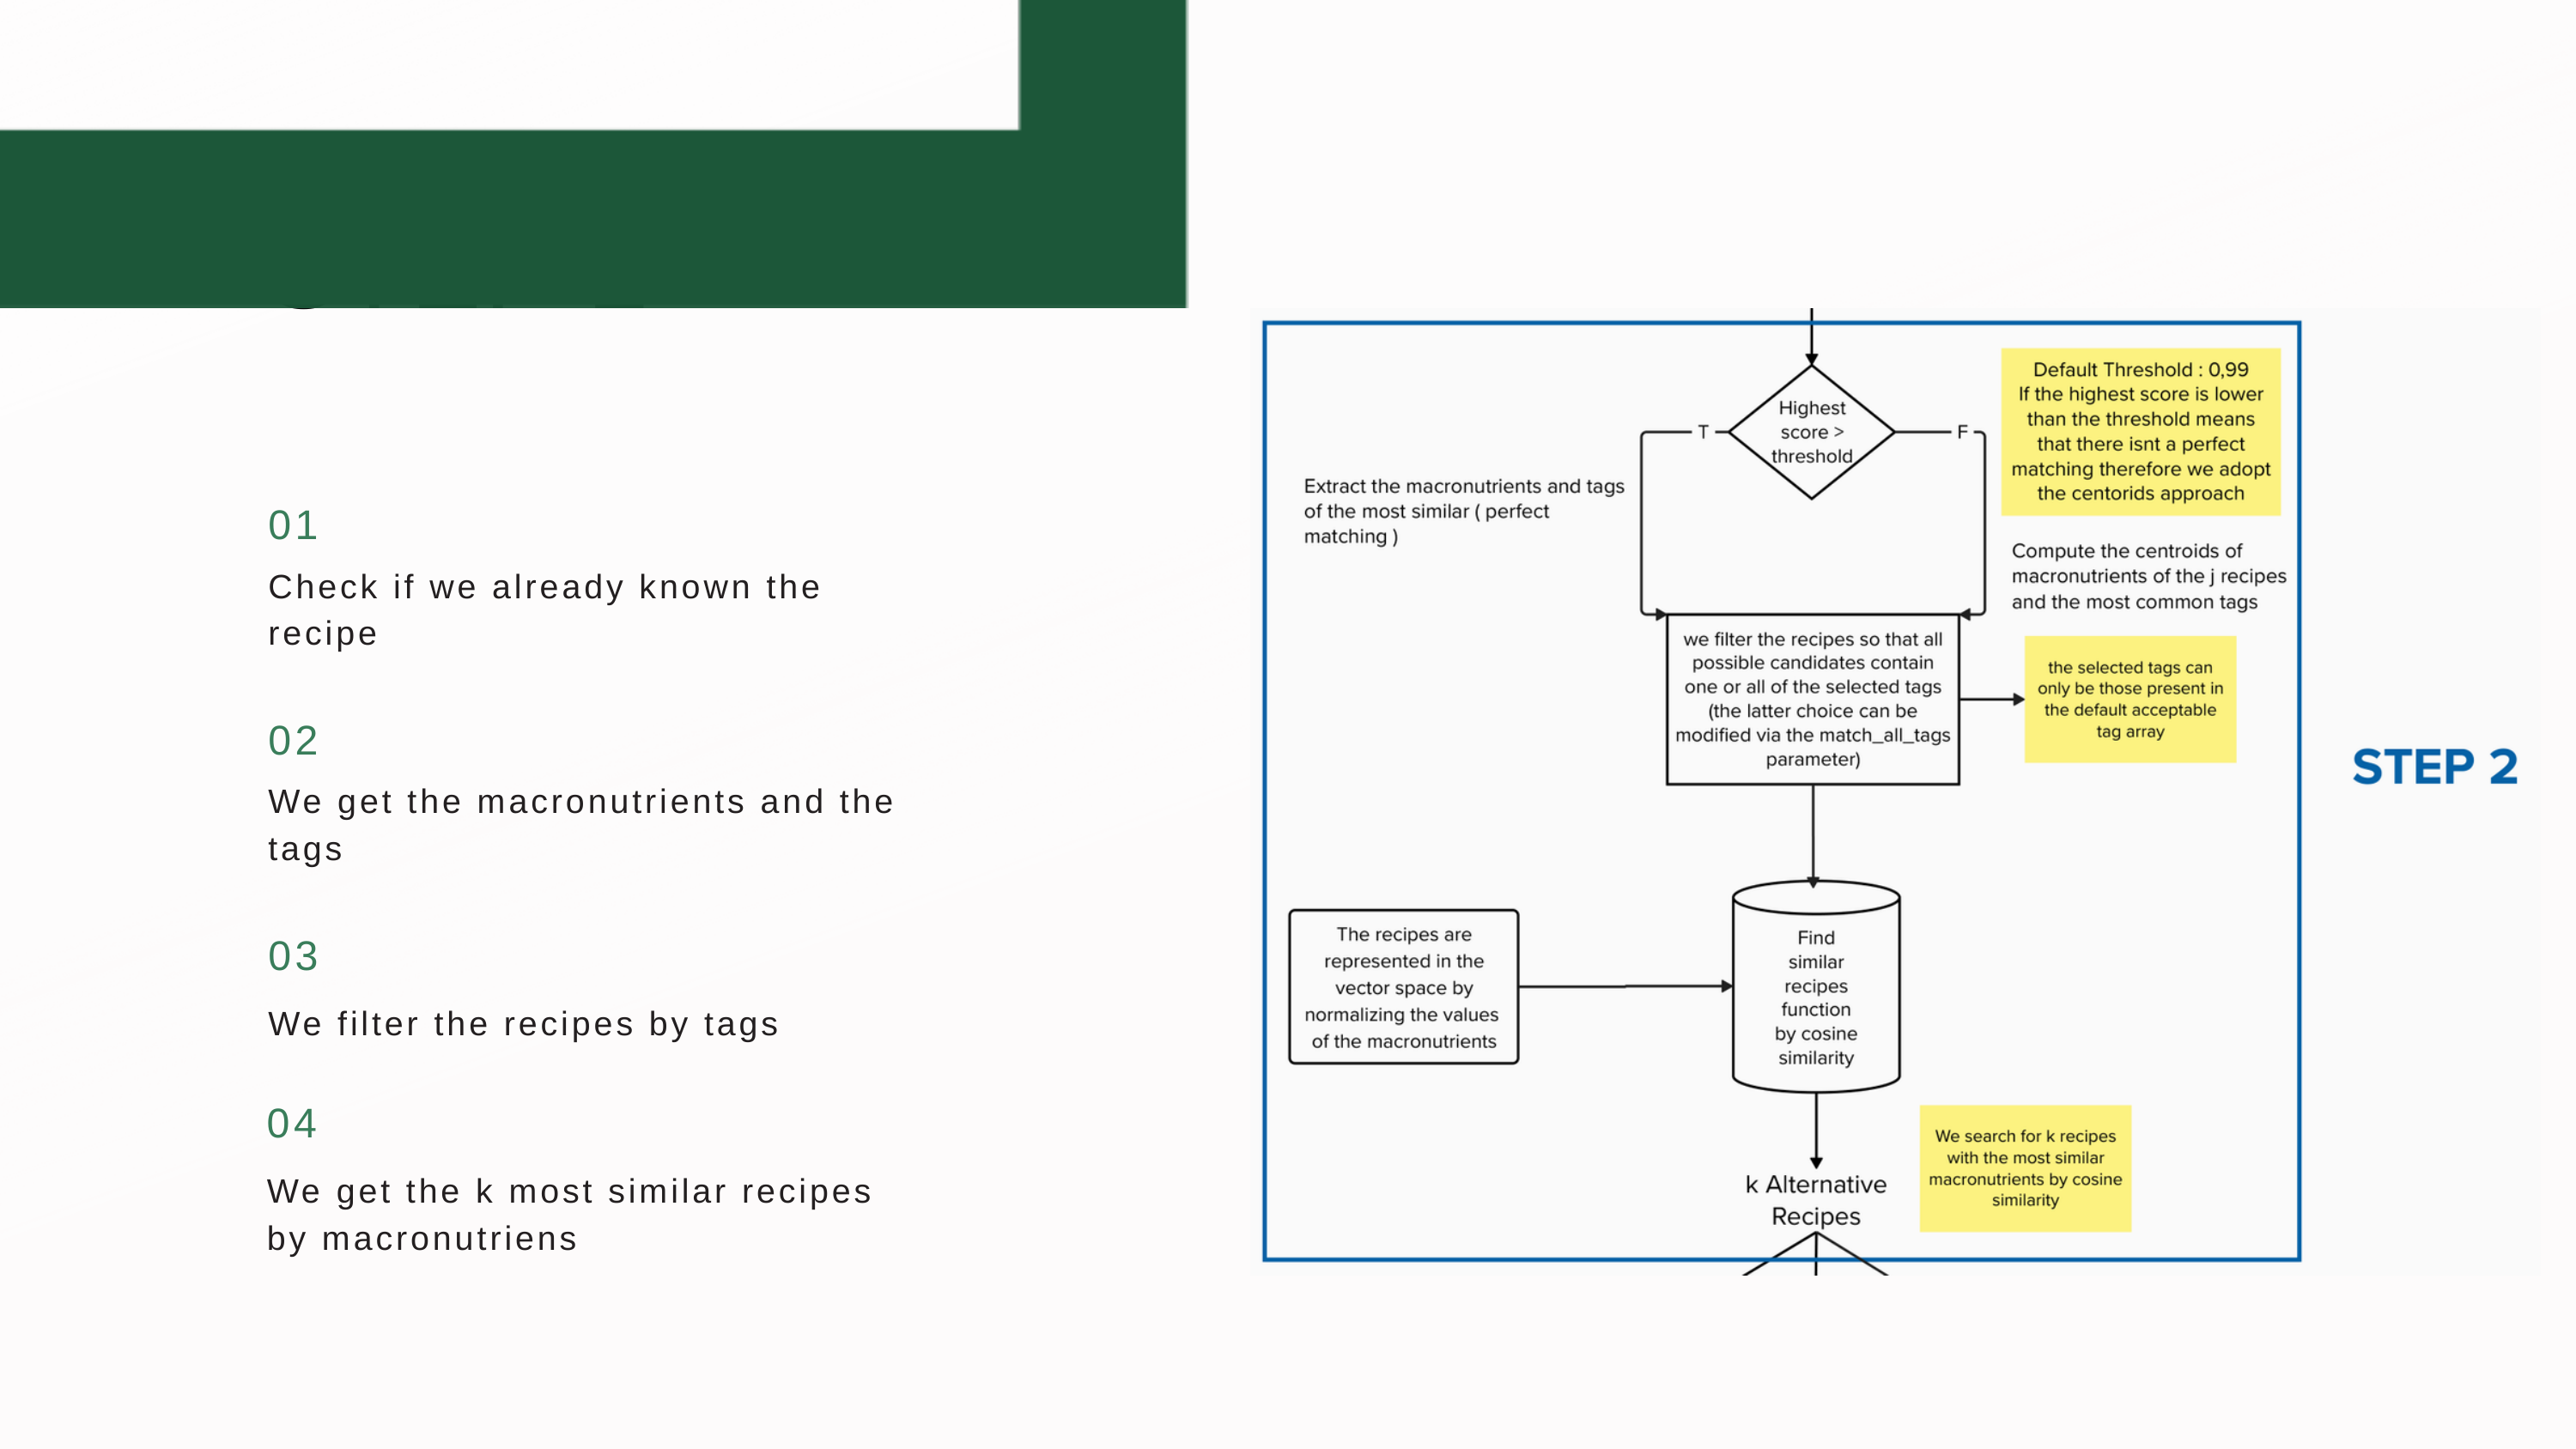

STEP 2

01
Check if we already known the recipe
02
We get the macronutrients and the tags
03
We filter the recipes by tags
04
We get the k most similar recipes by macronutriens